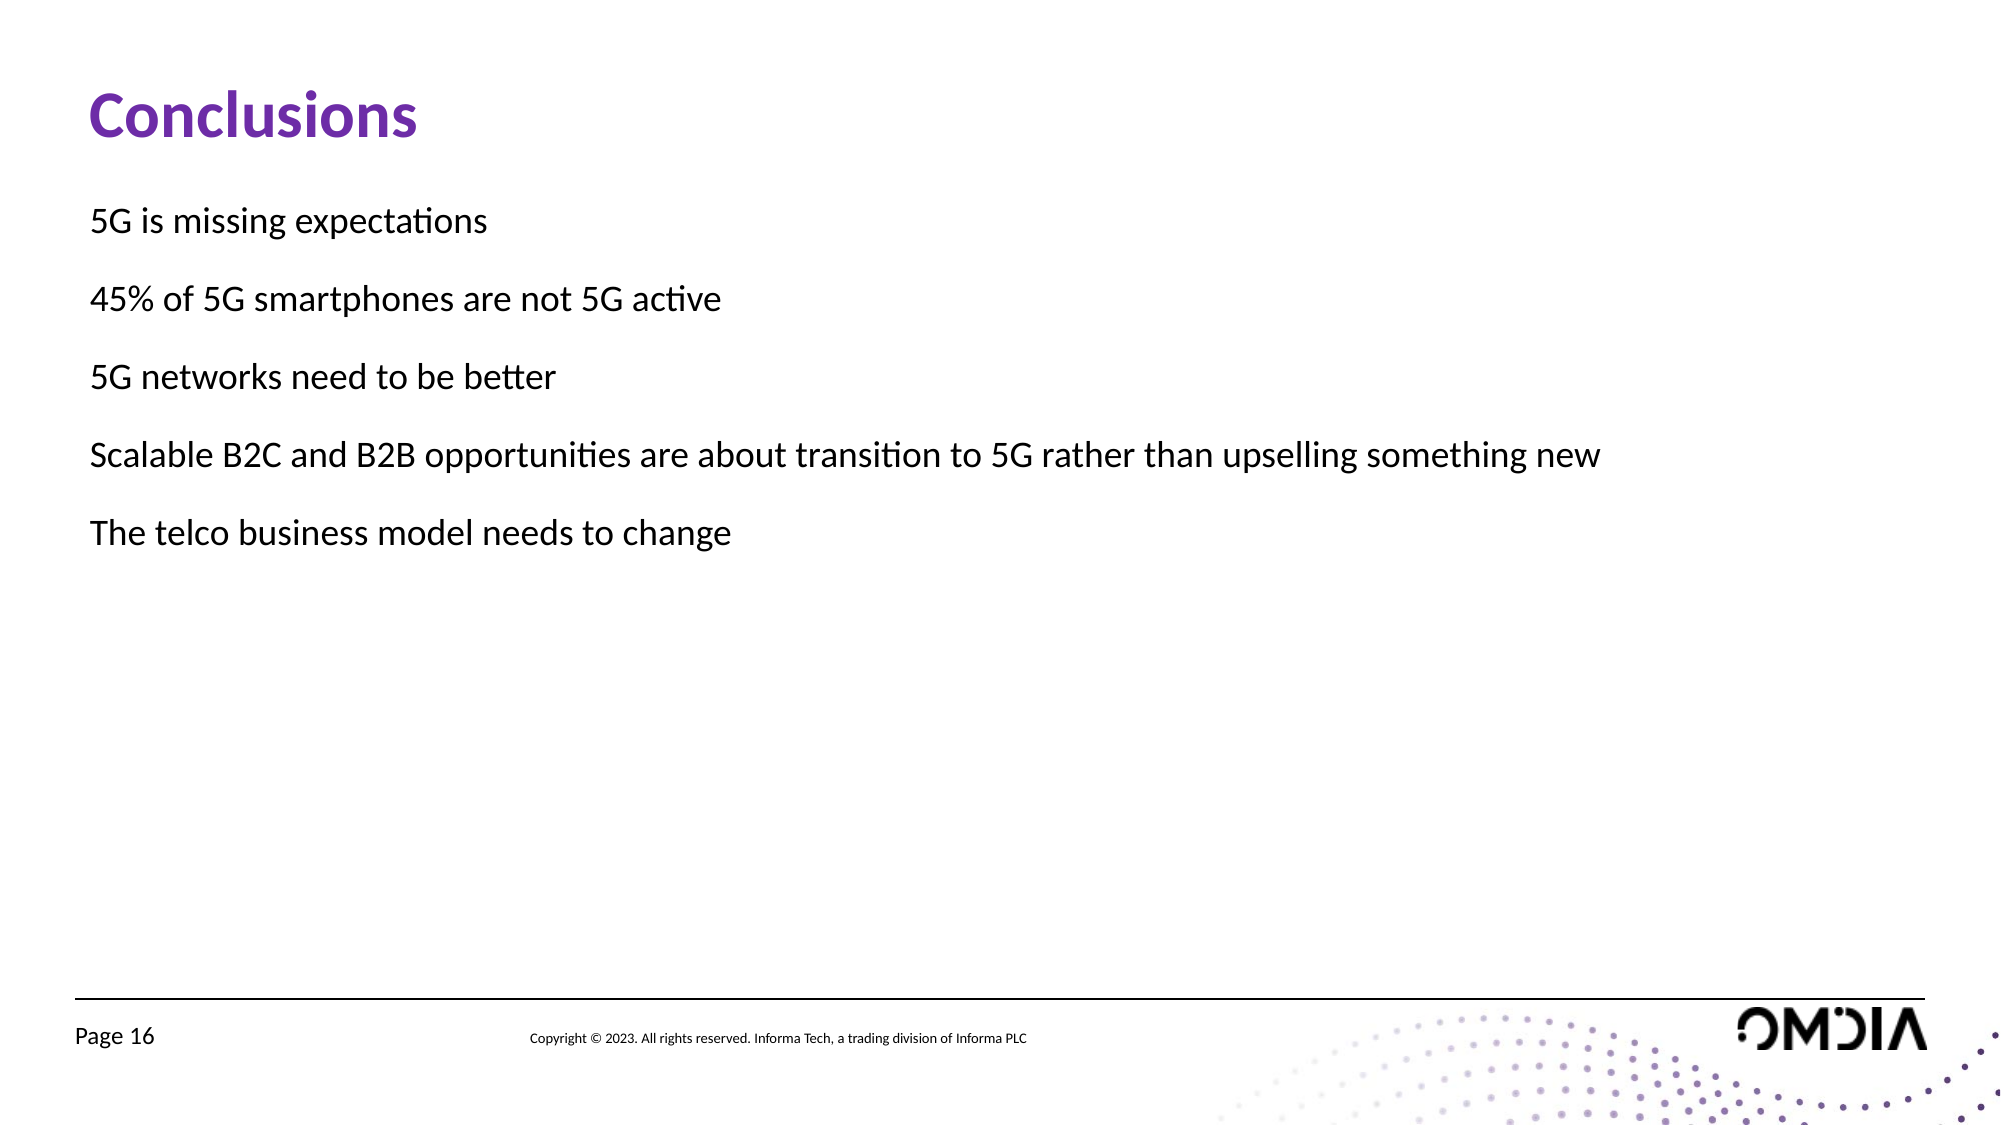

# Conclusions
5G is missing expectations
45% of 5G smartphones are not 5G active
5G networks need to be better
Scalable B2C and B2B opportunities are about transition to 5G rather than upselling something new
The telco business model needs to change

Page 16